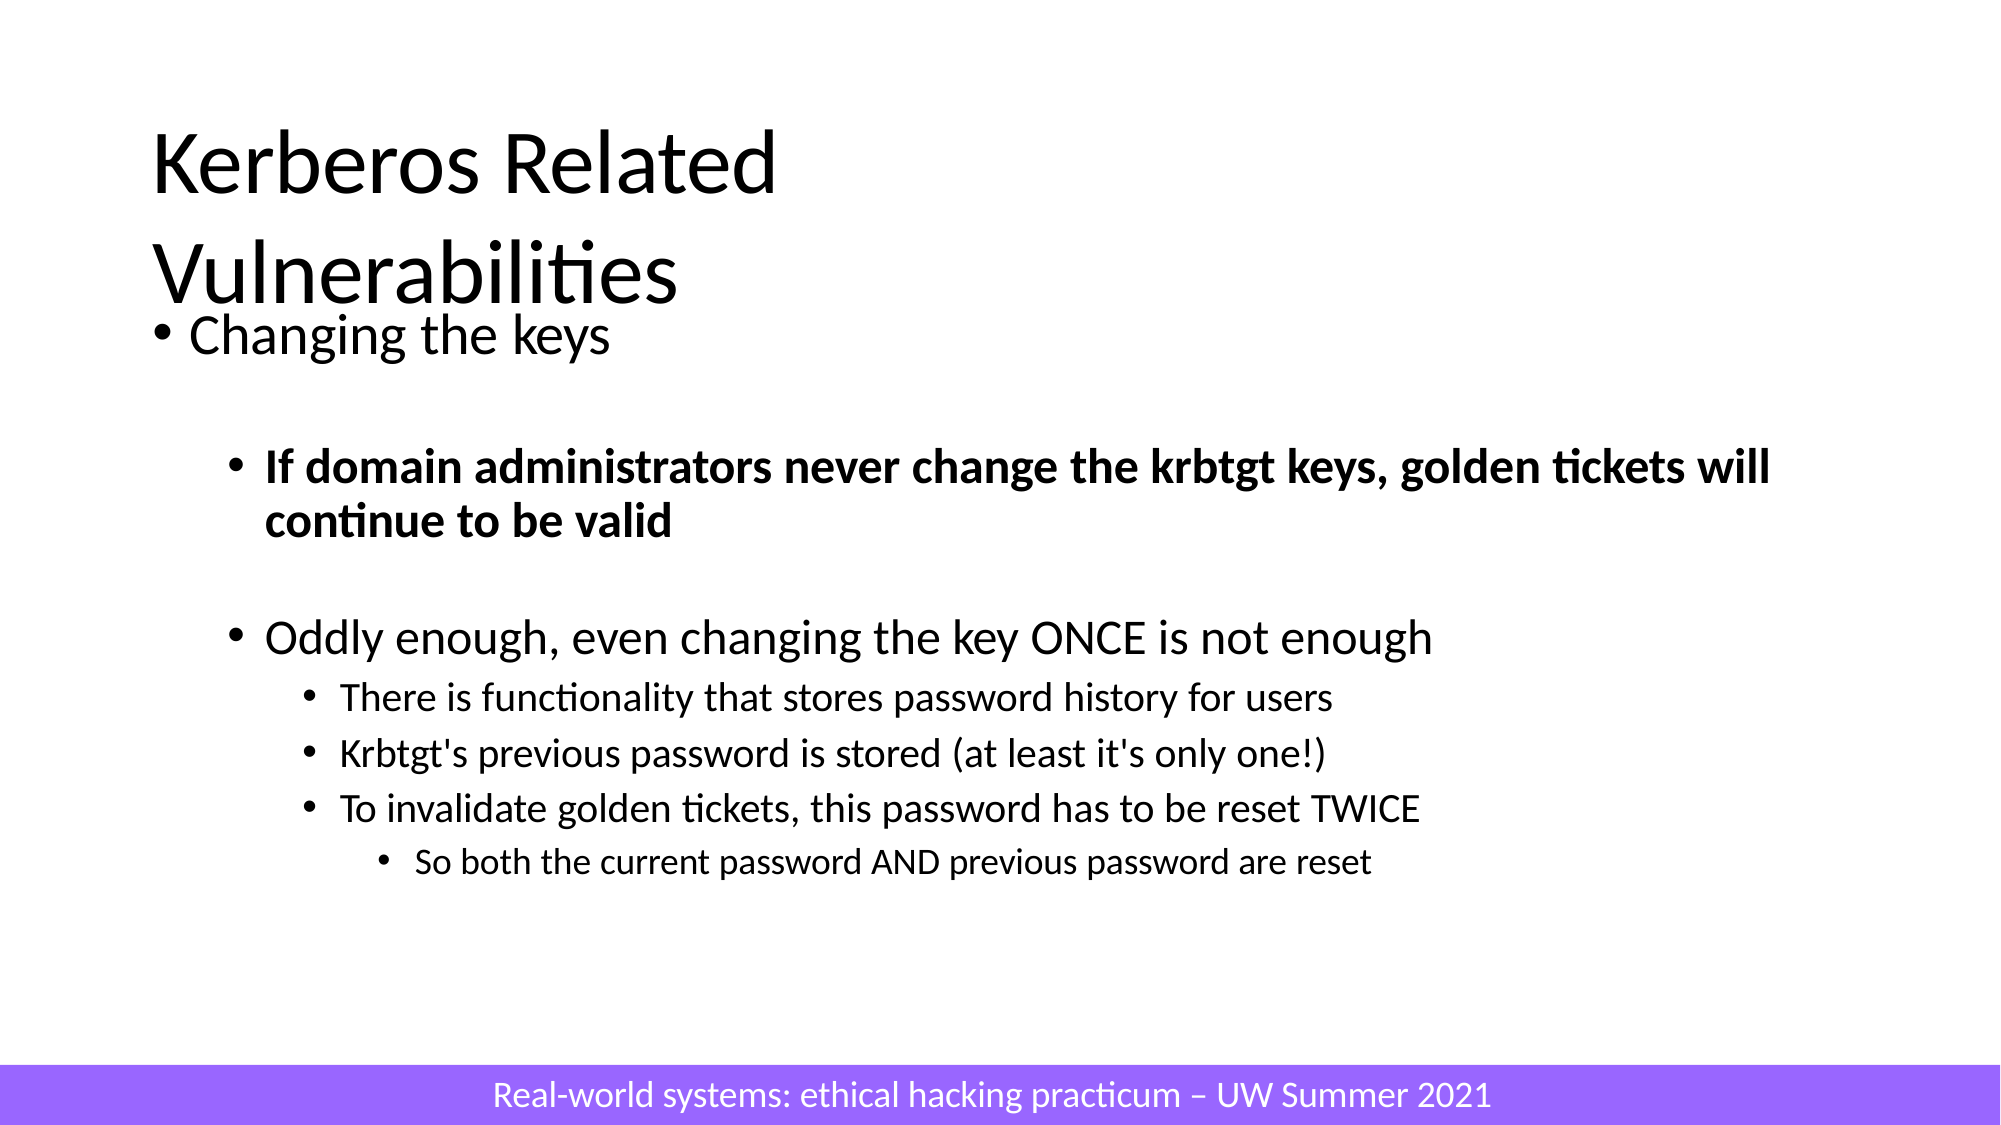

# Kerberos Related Vulnerabilities
Changing the keys

If domain administrators never change the krbtgt keys, golden tickets will  continue to be valid

Oddly enough, even changing the key ONCE is not enough
There is functionality that stores password history for users
Krbtgt's previous password is stored (at least it's only one!)
To invalidate golden tickets, this password has to be reset TWICE
So both the current password AND previous password are reset
Real-world systems: ethical hacking practicum – UW Summer 2021